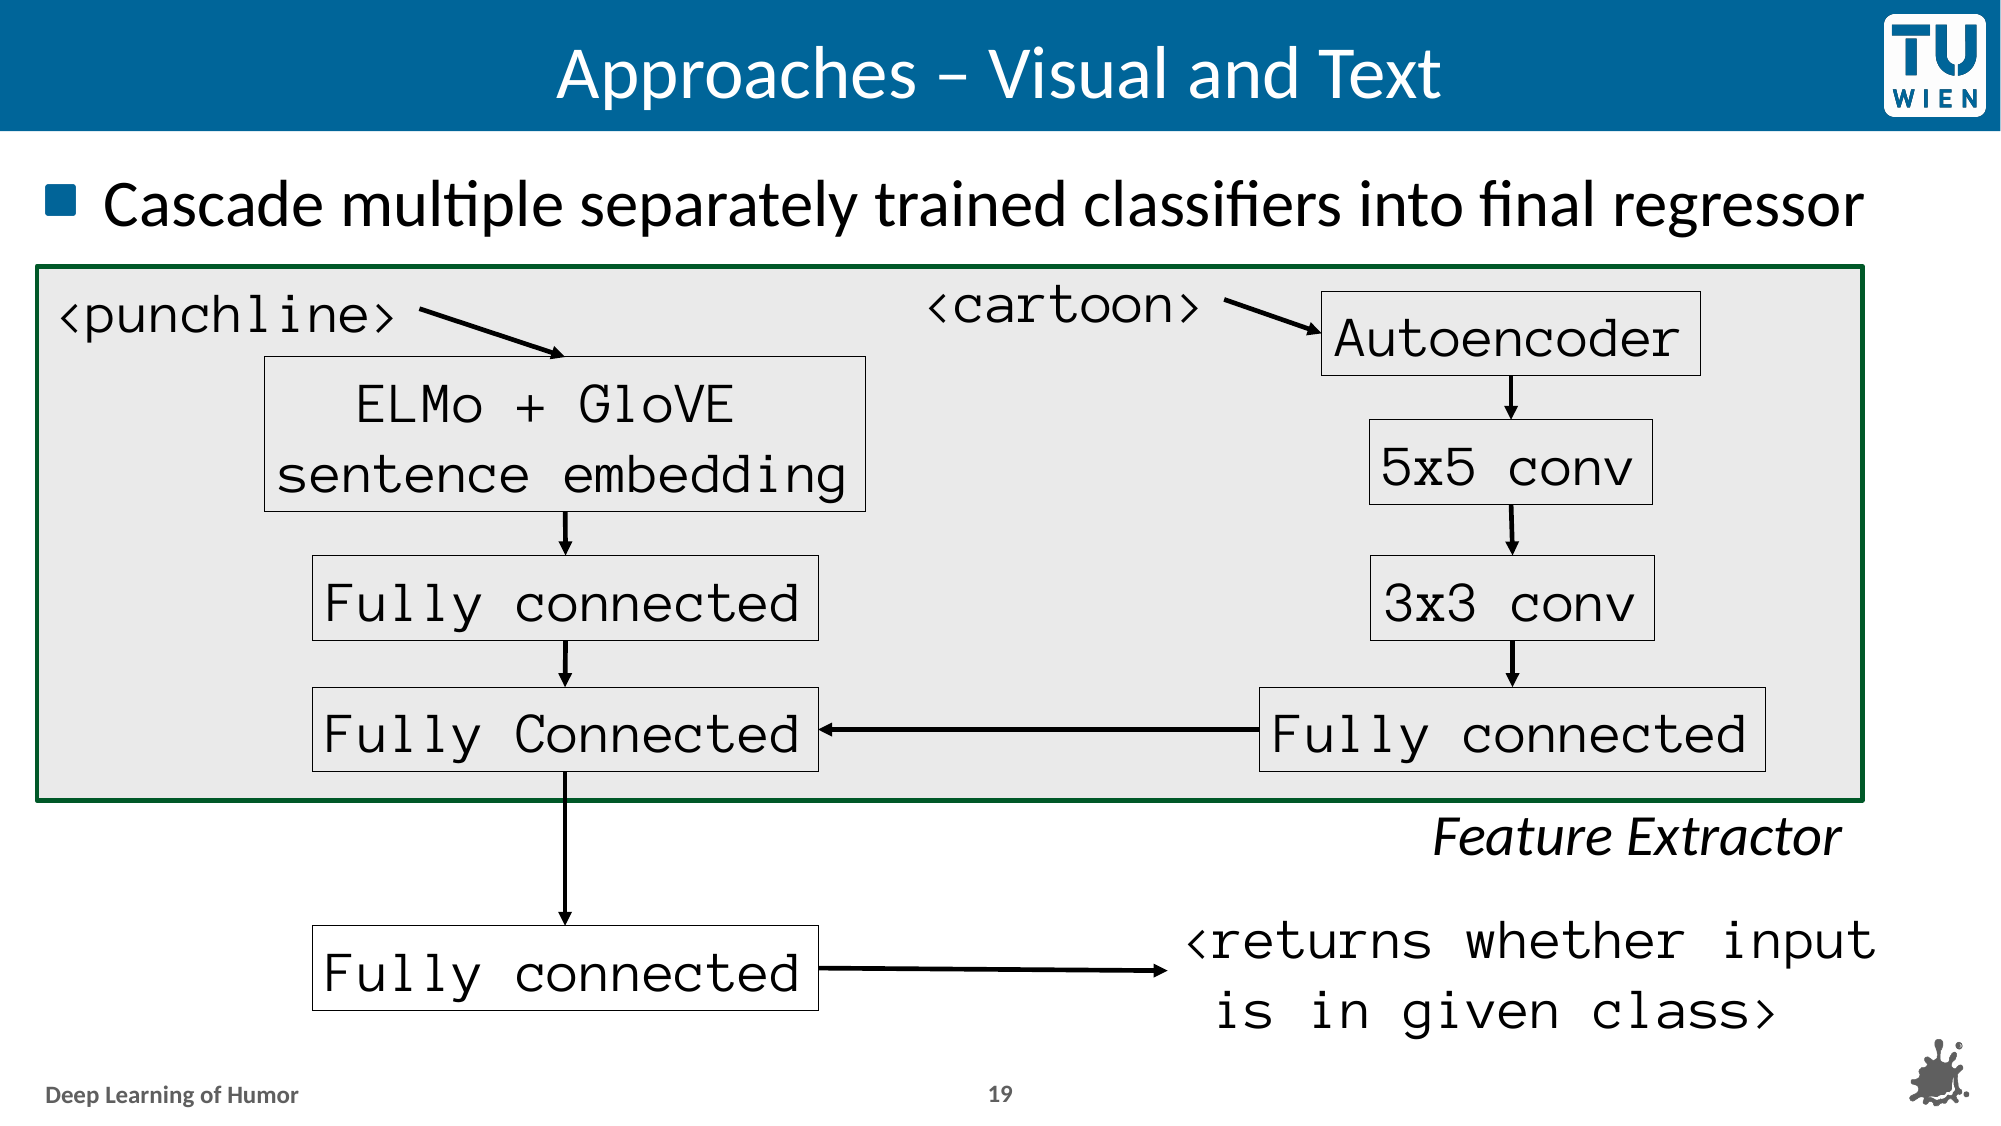

# Approaches – Visual and Text
Cascade multiple separately trained classifiers into final regressor
<cartoon>

<punchline>
Autoencoder
ELMo + GloVE
sentence embedding
5x5 conv
Fully connected
3x3 conv
Fully Connected
Fully connected
Feature Extractor

<returns whether input
 is in given class>
Fully connected
19
Deep Learning of Humor